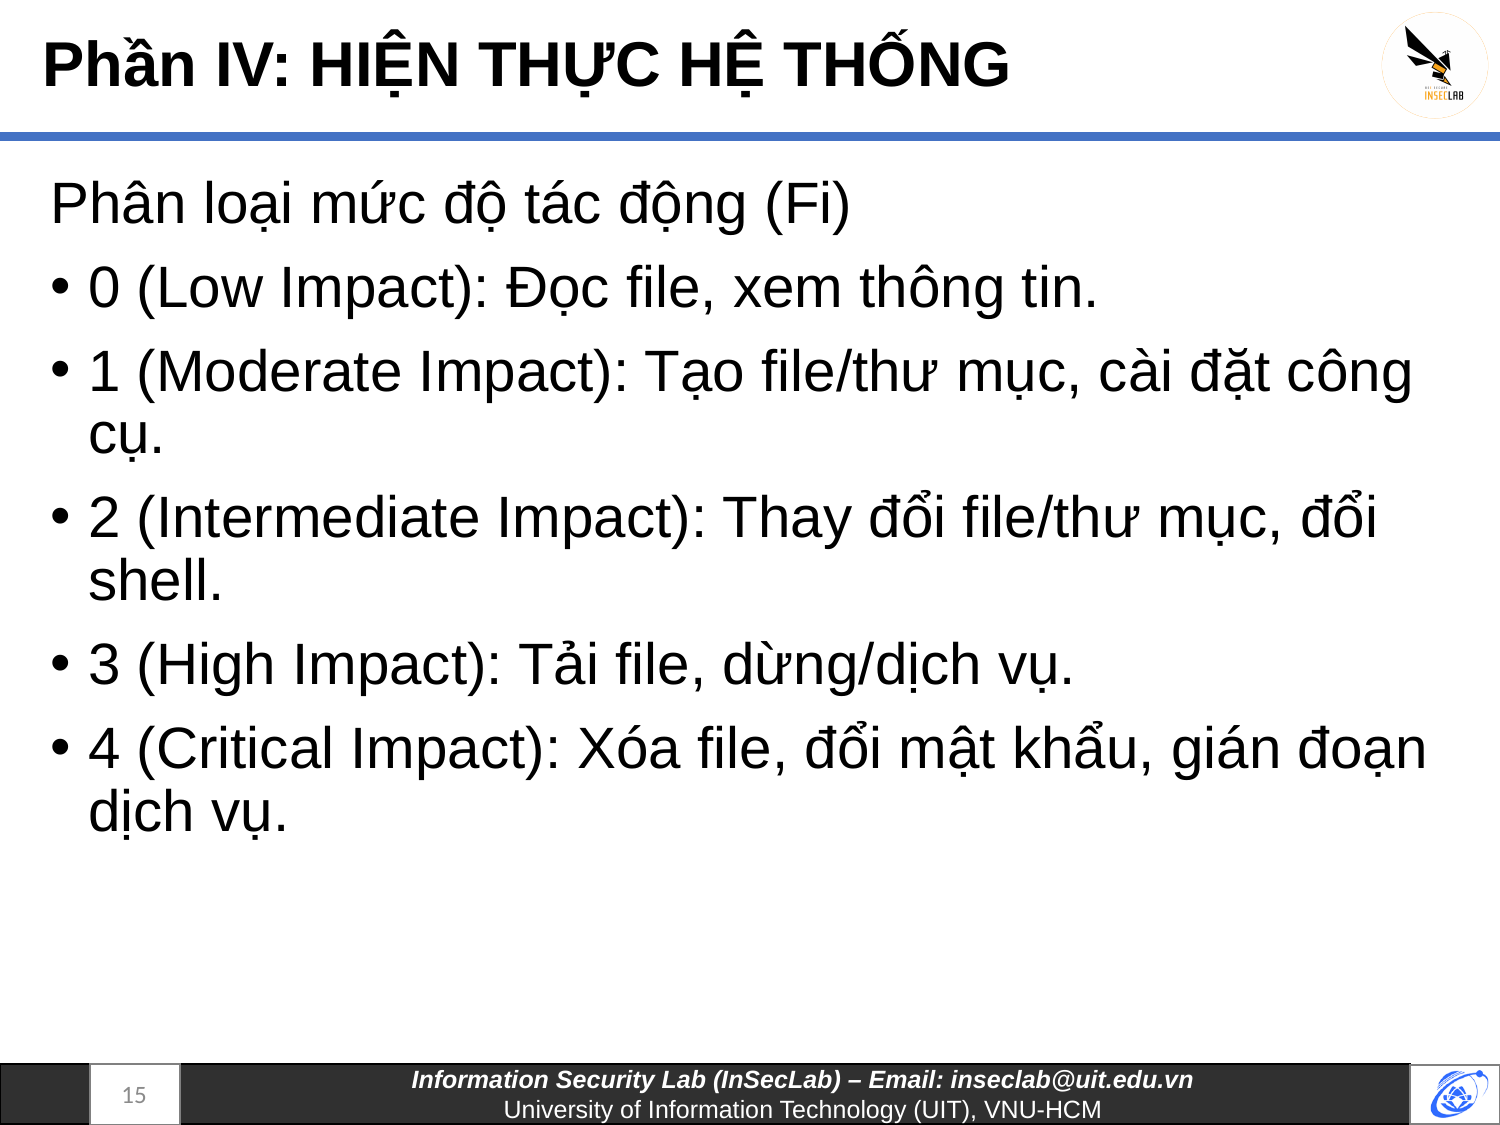

# Phần IV: HIỆN THỰC HỆ THỐNG
Phân loại mức độ tác động (Fi)
0 (Low Impact): Đọc file, xem thông tin.
1 (Moderate Impact): Tạo file/thư mục, cài đặt công cụ.
2 (Intermediate Impact): Thay đổi file/thư mục, đổi shell.
3 (High Impact): Tải file, dừng/dịch vụ.
4 (Critical Impact): Xóa file, đổi mật khẩu, gián đoạn dịch vụ.
15